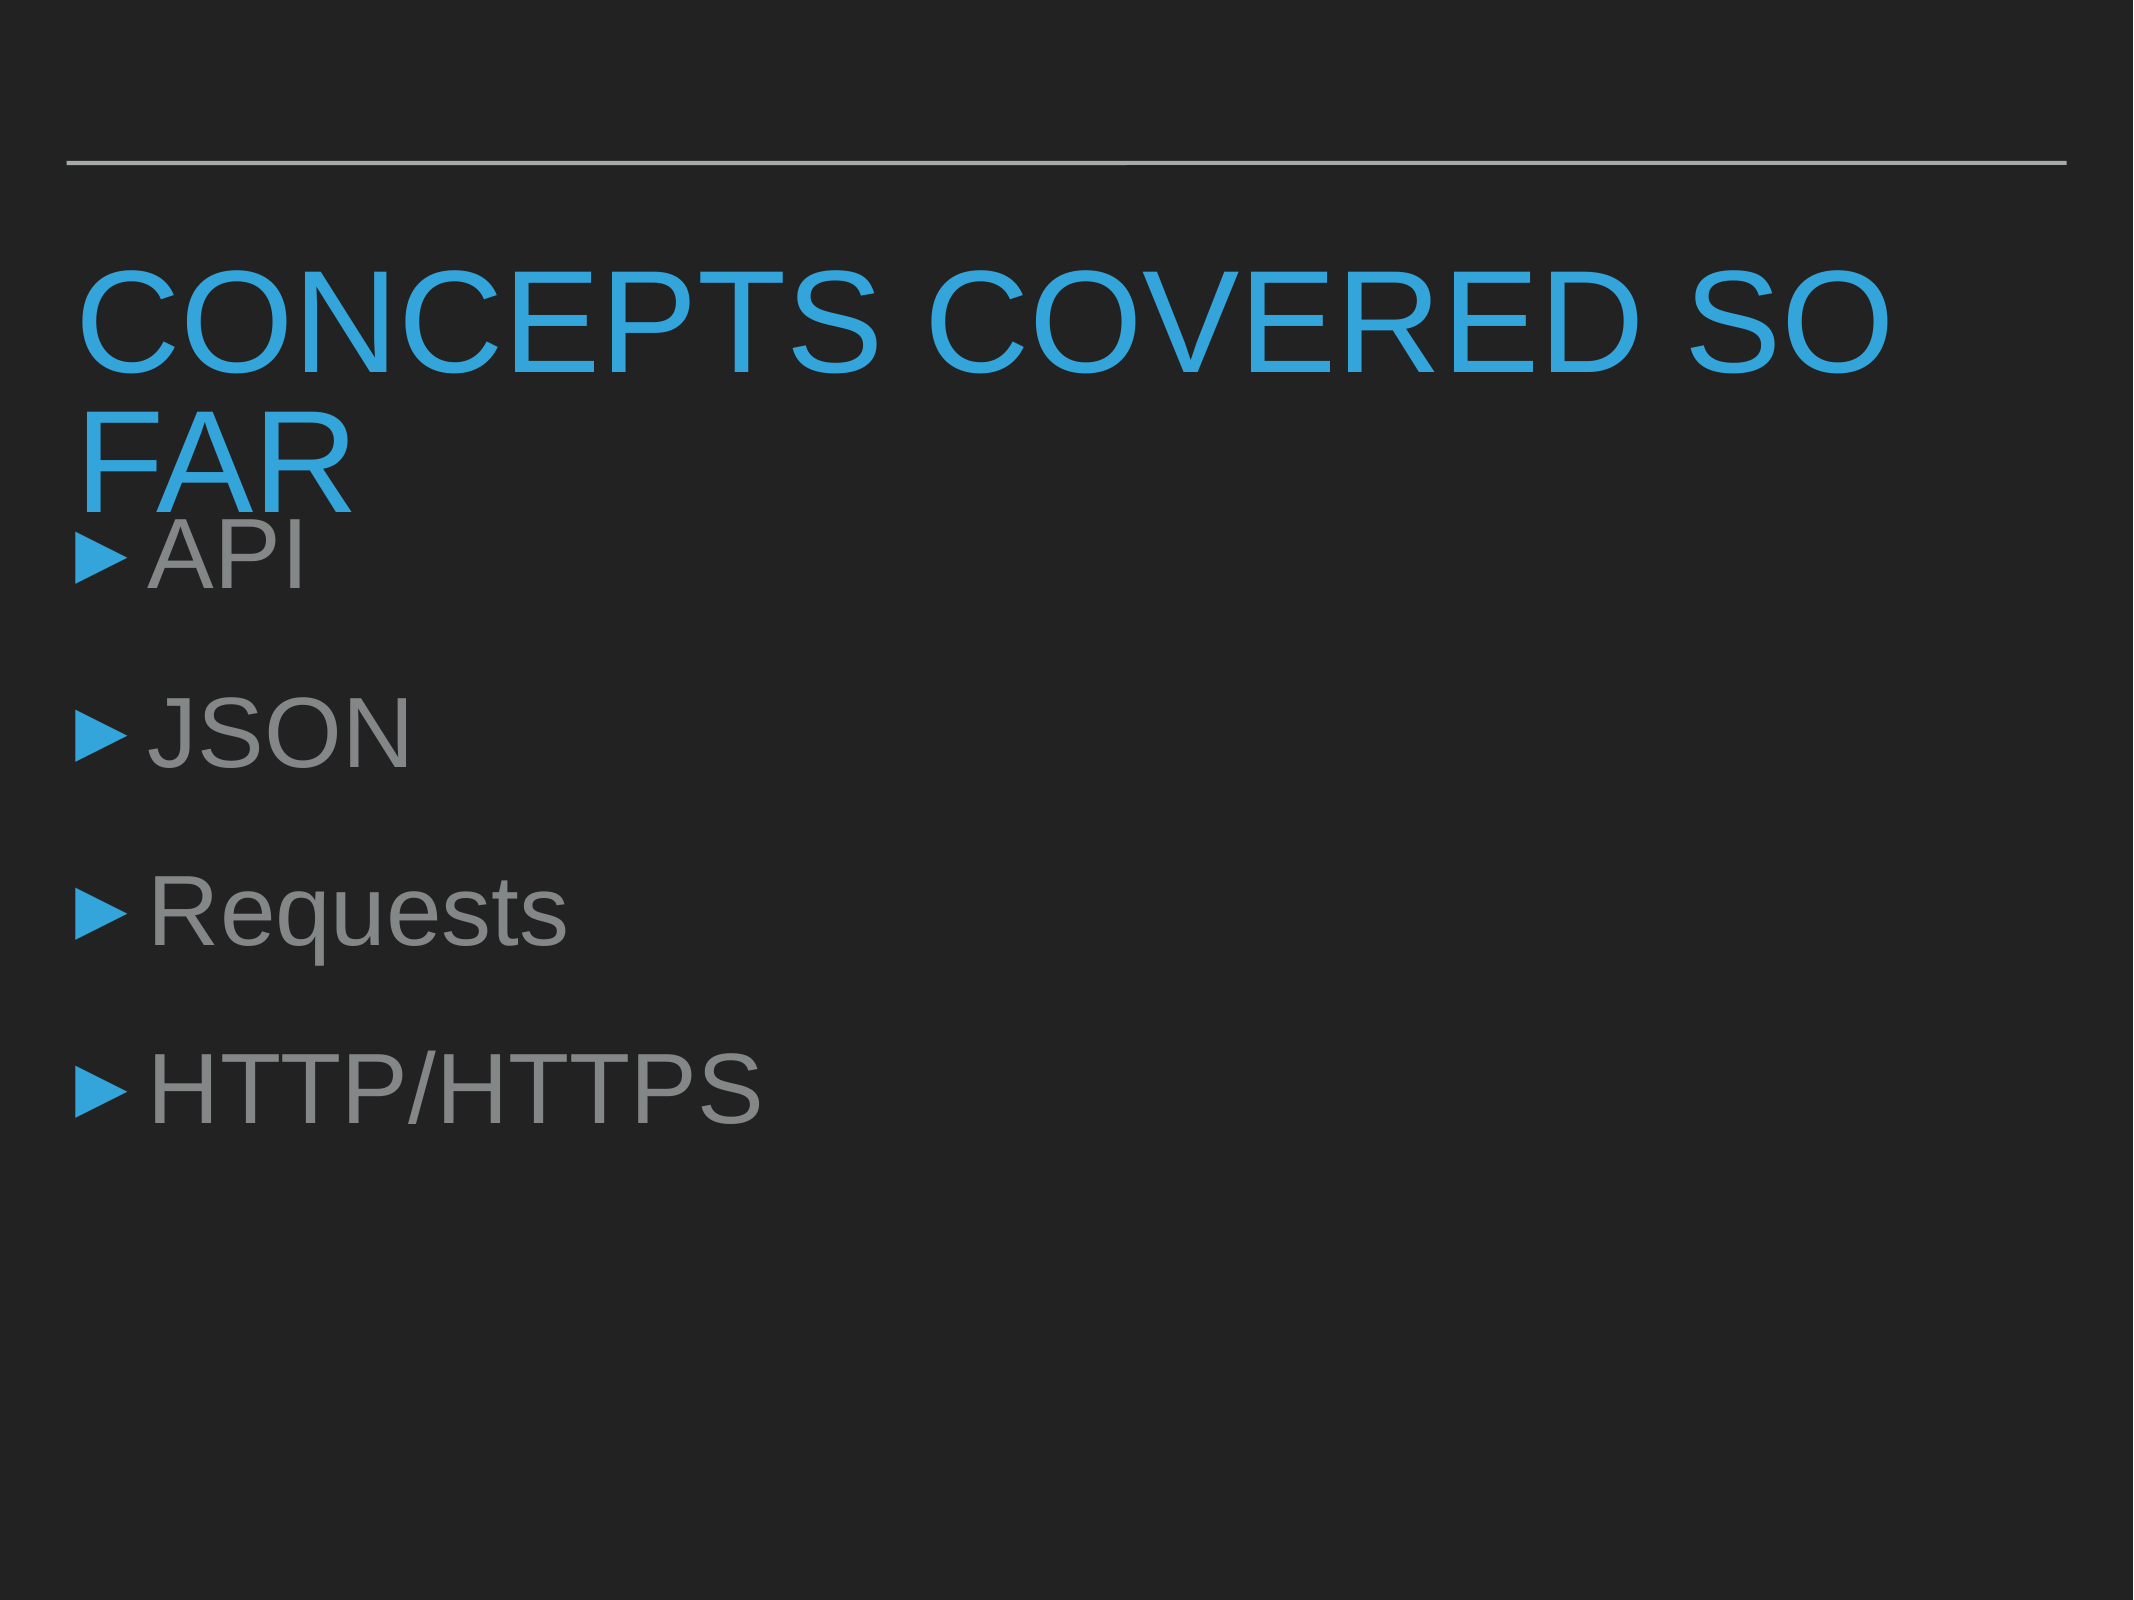

# Concepts covered so Far
API
JSON
Requests
HTTP/HTTPS